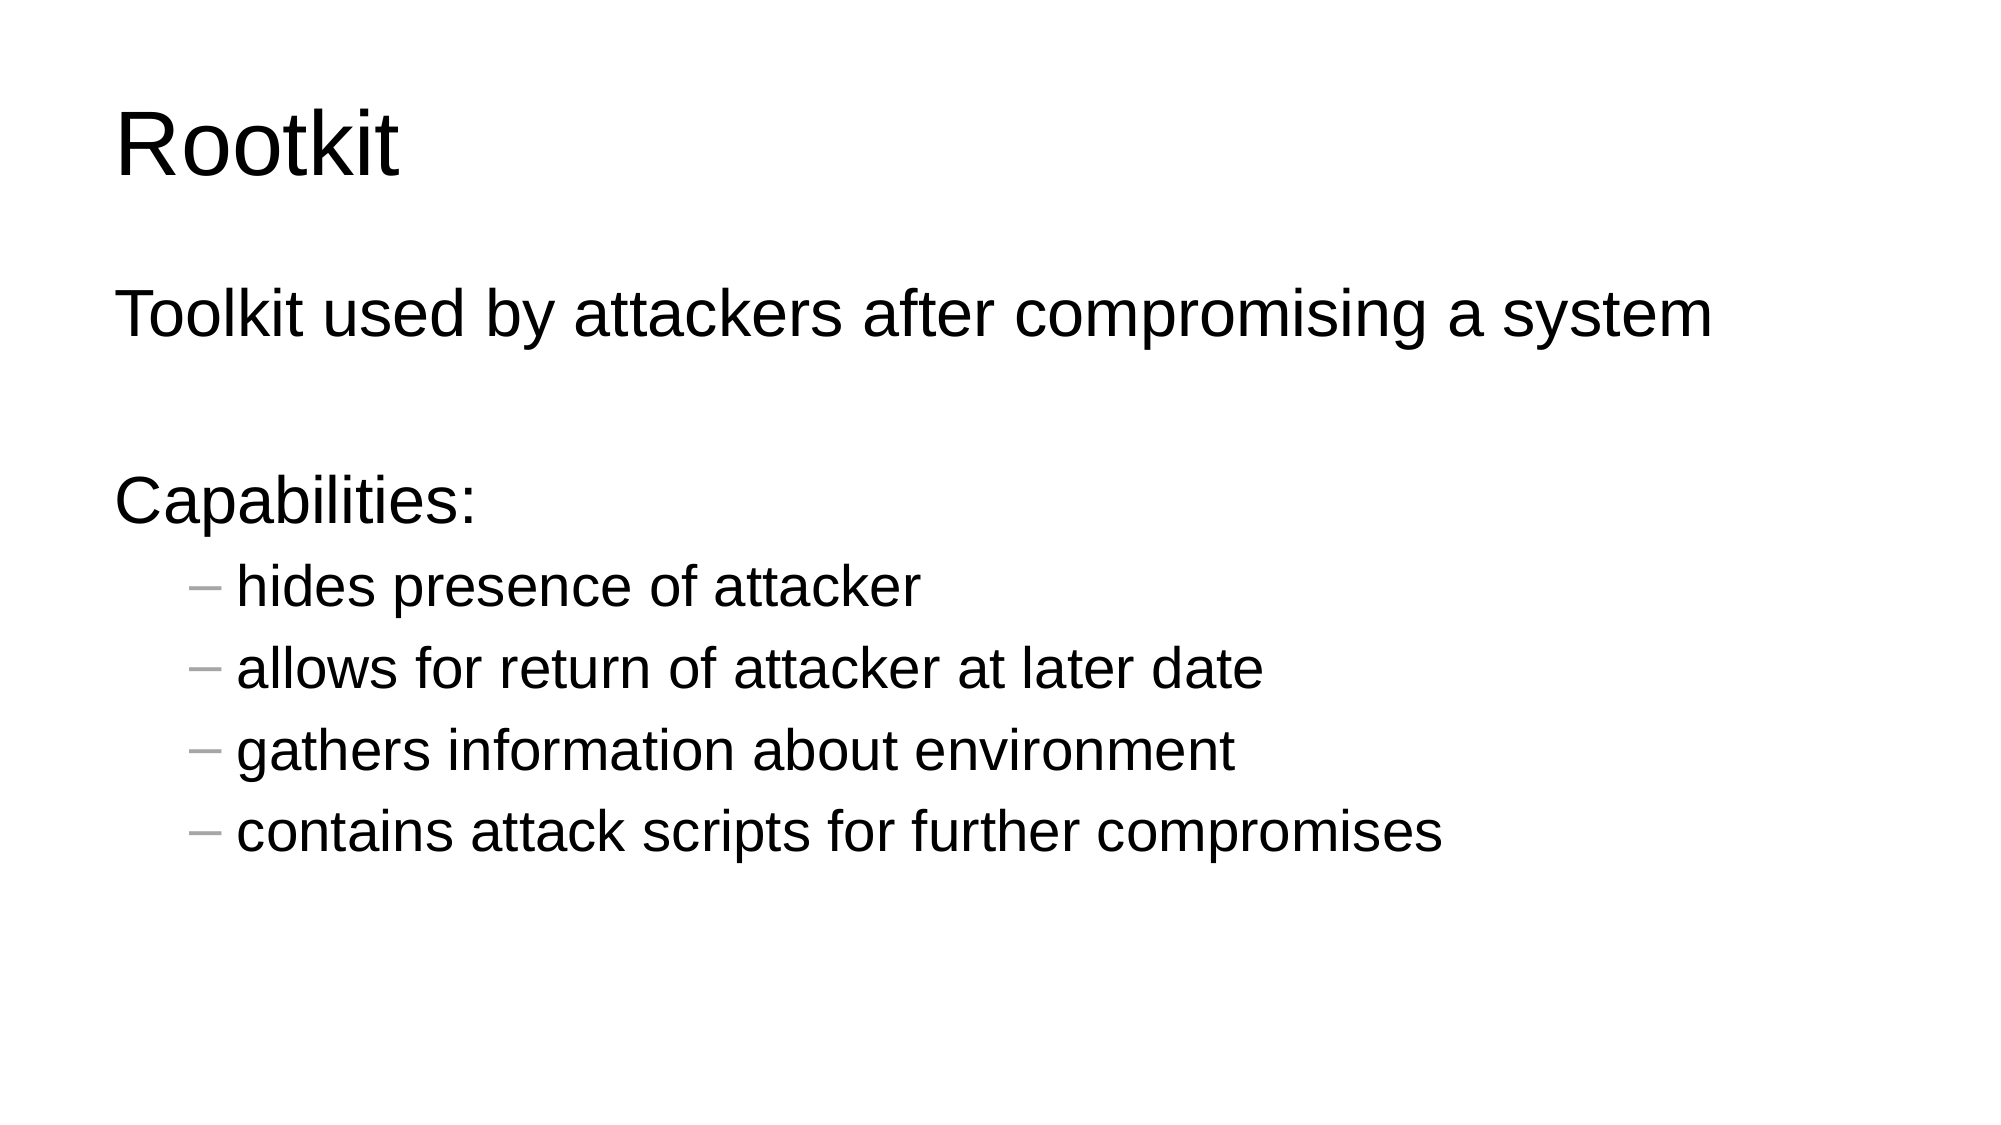

# Rootkit
Toolkit used by attackers after compromising a system

Capabilities:
hides presence of attacker
allows for return of attacker at later date
gathers information about environment
contains attack scripts for further compromises